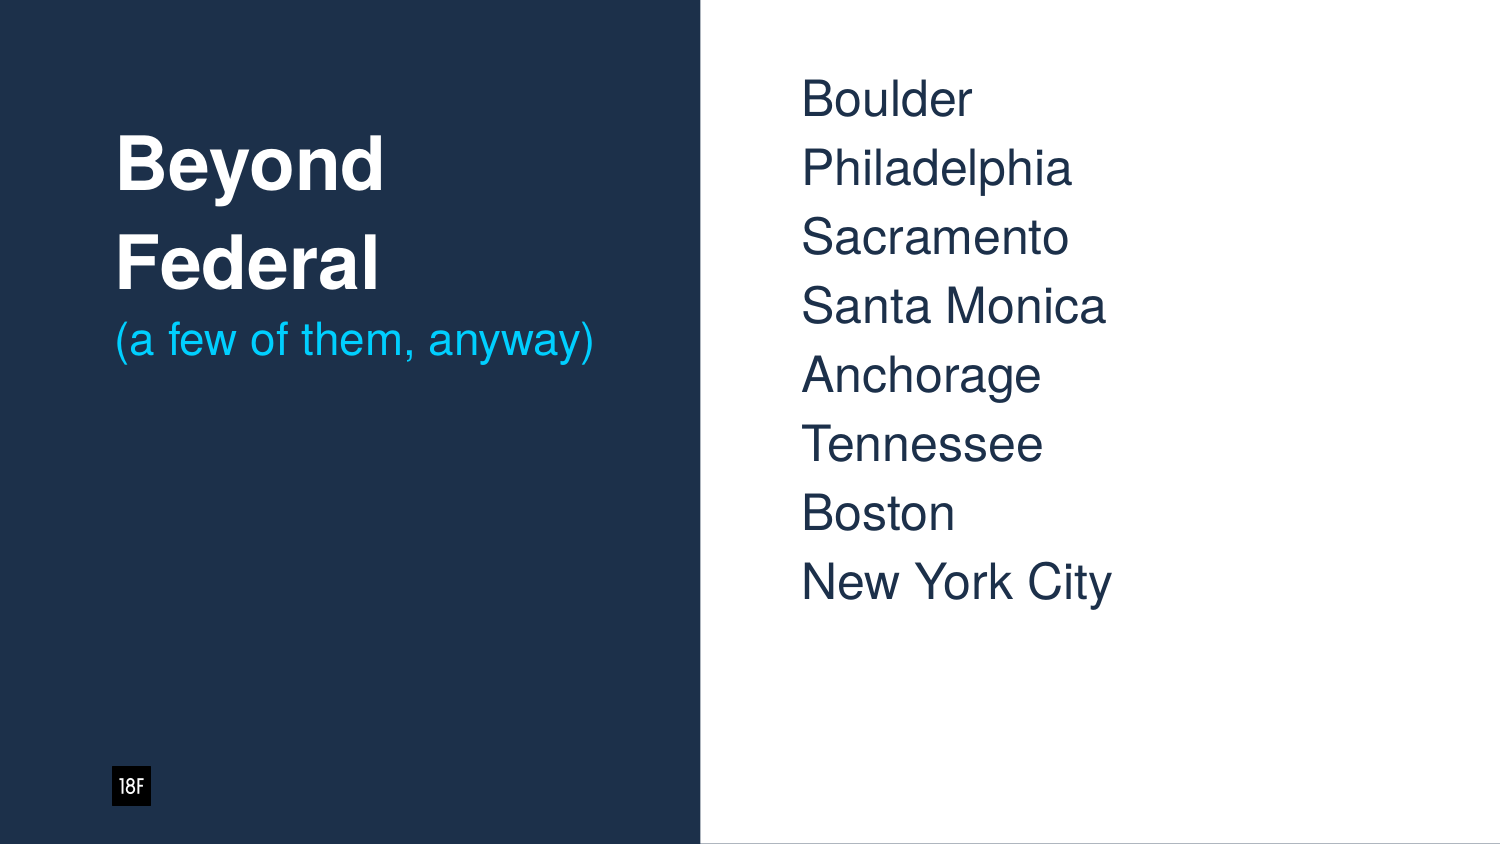

Boulder
Philadelphia
Sacramento
Santa Monica
Anchorage
Tennessee
Boston
New York City

Beyond Federal
(a few of them, anyway)